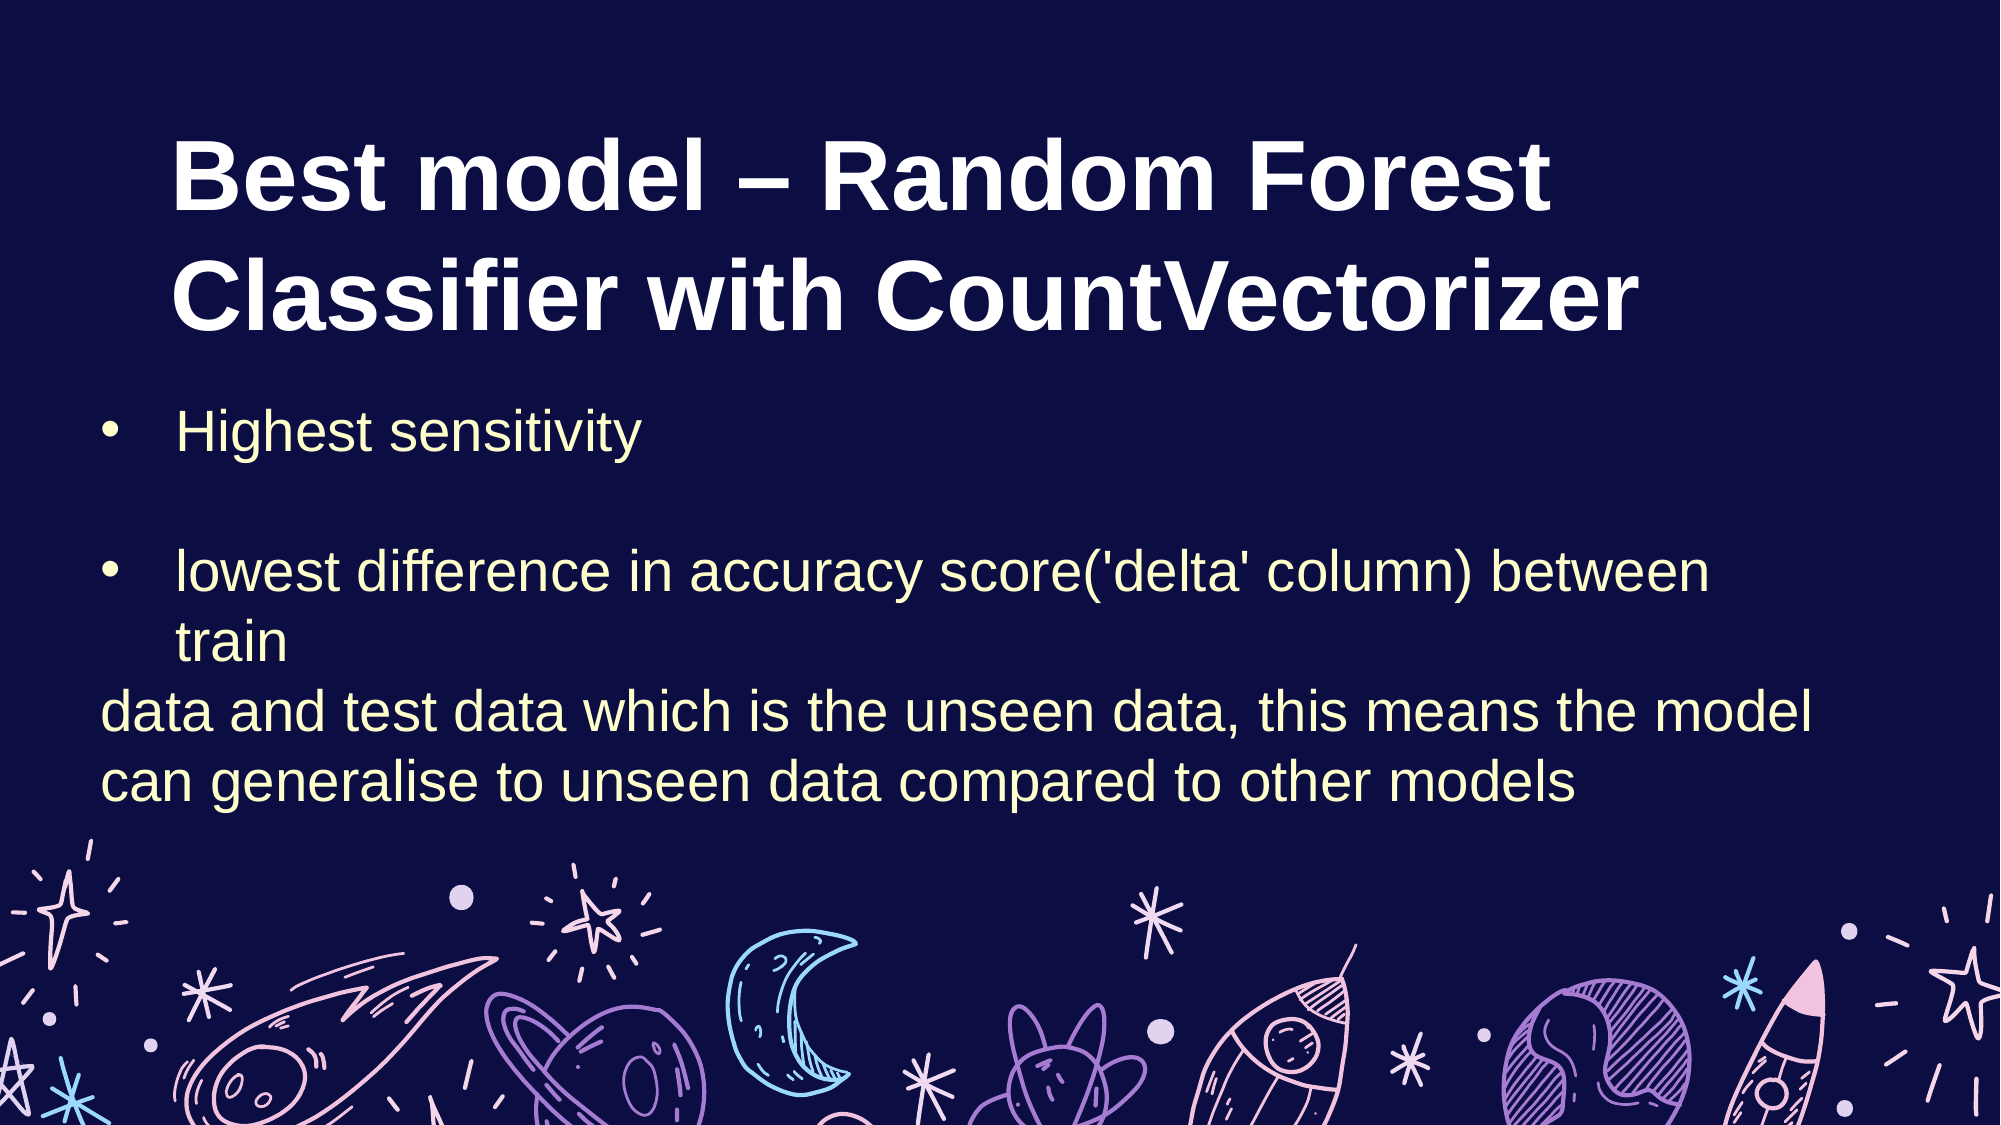

Best model – Random Forest Classifier with CountVectorizer
Highest sensitivity

lowest difference in accuracy score('delta' column) between train
data and test data which is the unseen data, this means the model can generalise to unseen data compared to other models